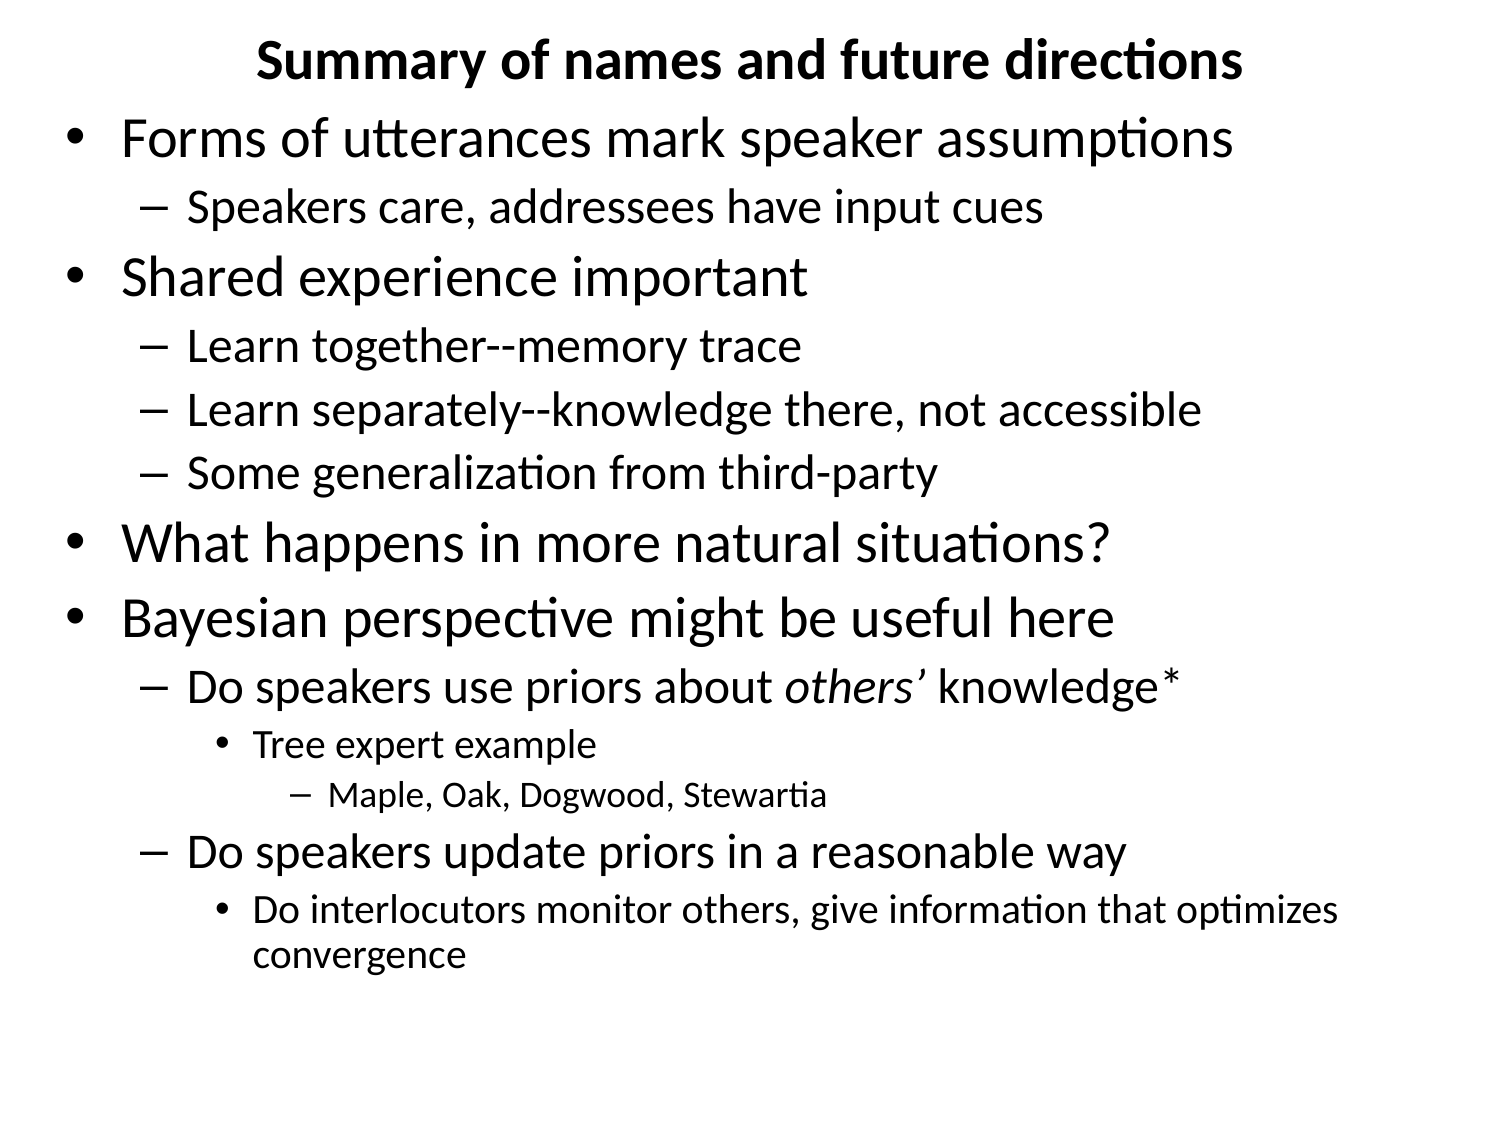

# Summary of names and future directions
Forms of utterances mark speaker assumptions
Speakers care, addressees have input cues
Shared experience important
Learn together--memory trace
Learn separately--knowledge there, not accessible
Some generalization from third-party
What happens in more natural situations?
Bayesian perspective might be useful here
Do speakers use priors about others’ knowledge*
Tree expert example
Maple, Oak, Dogwood, Stewartia
Do speakers update priors in a reasonable way
Do interlocutors monitor others, give information that optimizes convergence